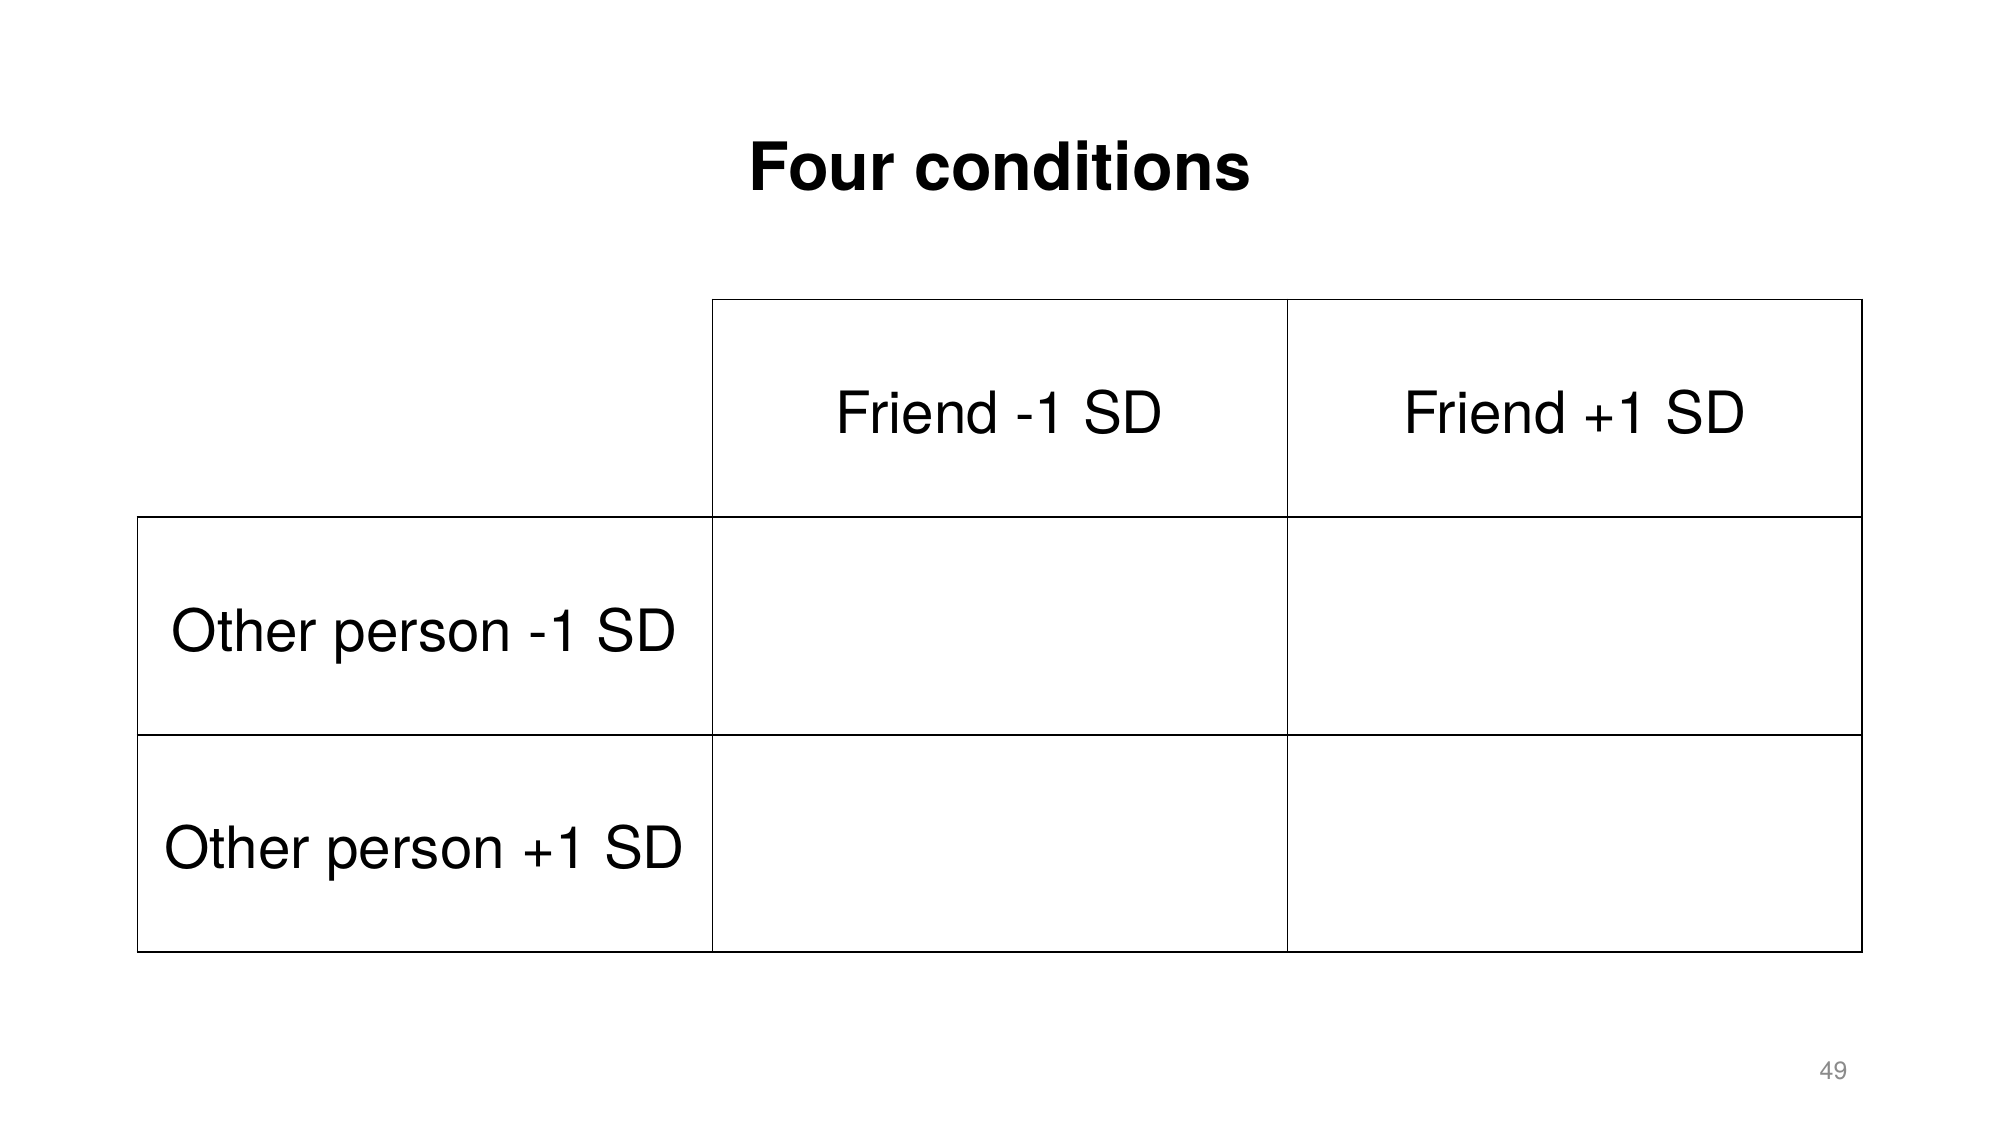

# Four conditions
|  | Friend -1 SD | Friend +1 SD |
| --- | --- | --- |
| Other person -1 SD |  |  |
| Other person +1 SD |  |  |
49